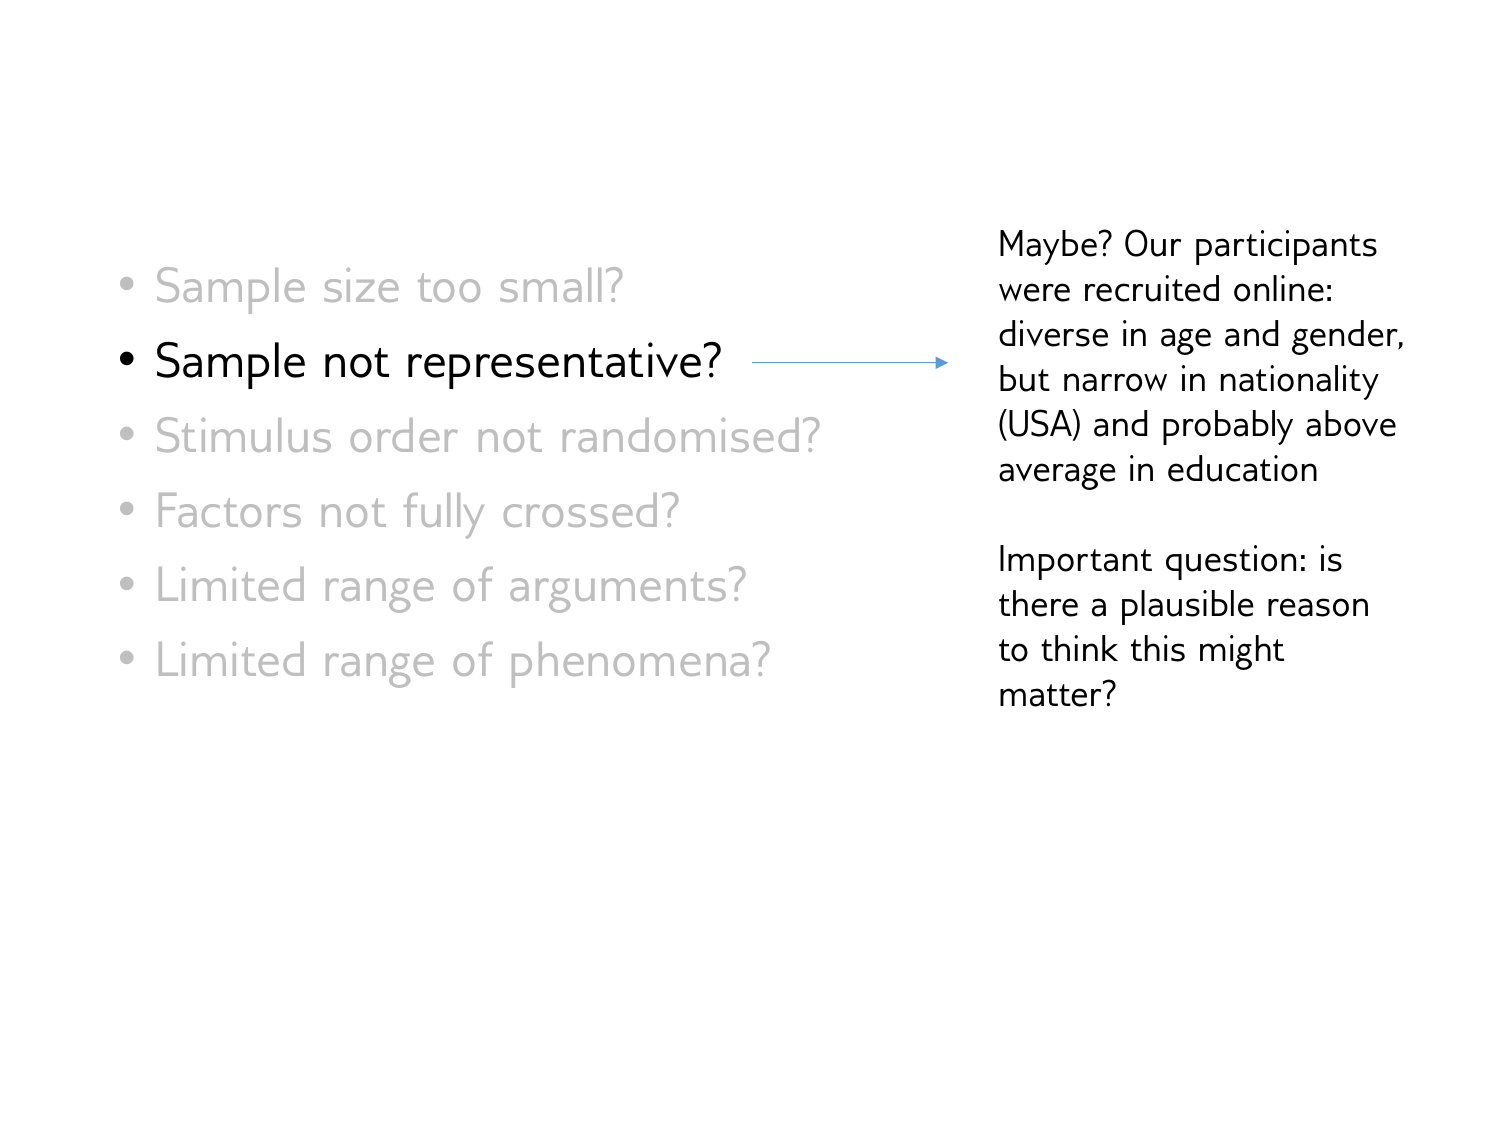

Maybe? Our participants were recruited online: diverse in age and gender, but narrow in nationality (USA) and probably above average in education

Important question: is there a plausible reason to think this might matter?
Sample size too small?
Sample not representative?
Stimulus order not randomised?
Factors not fully crossed?
Limited range of arguments?
Limited range of phenomena?